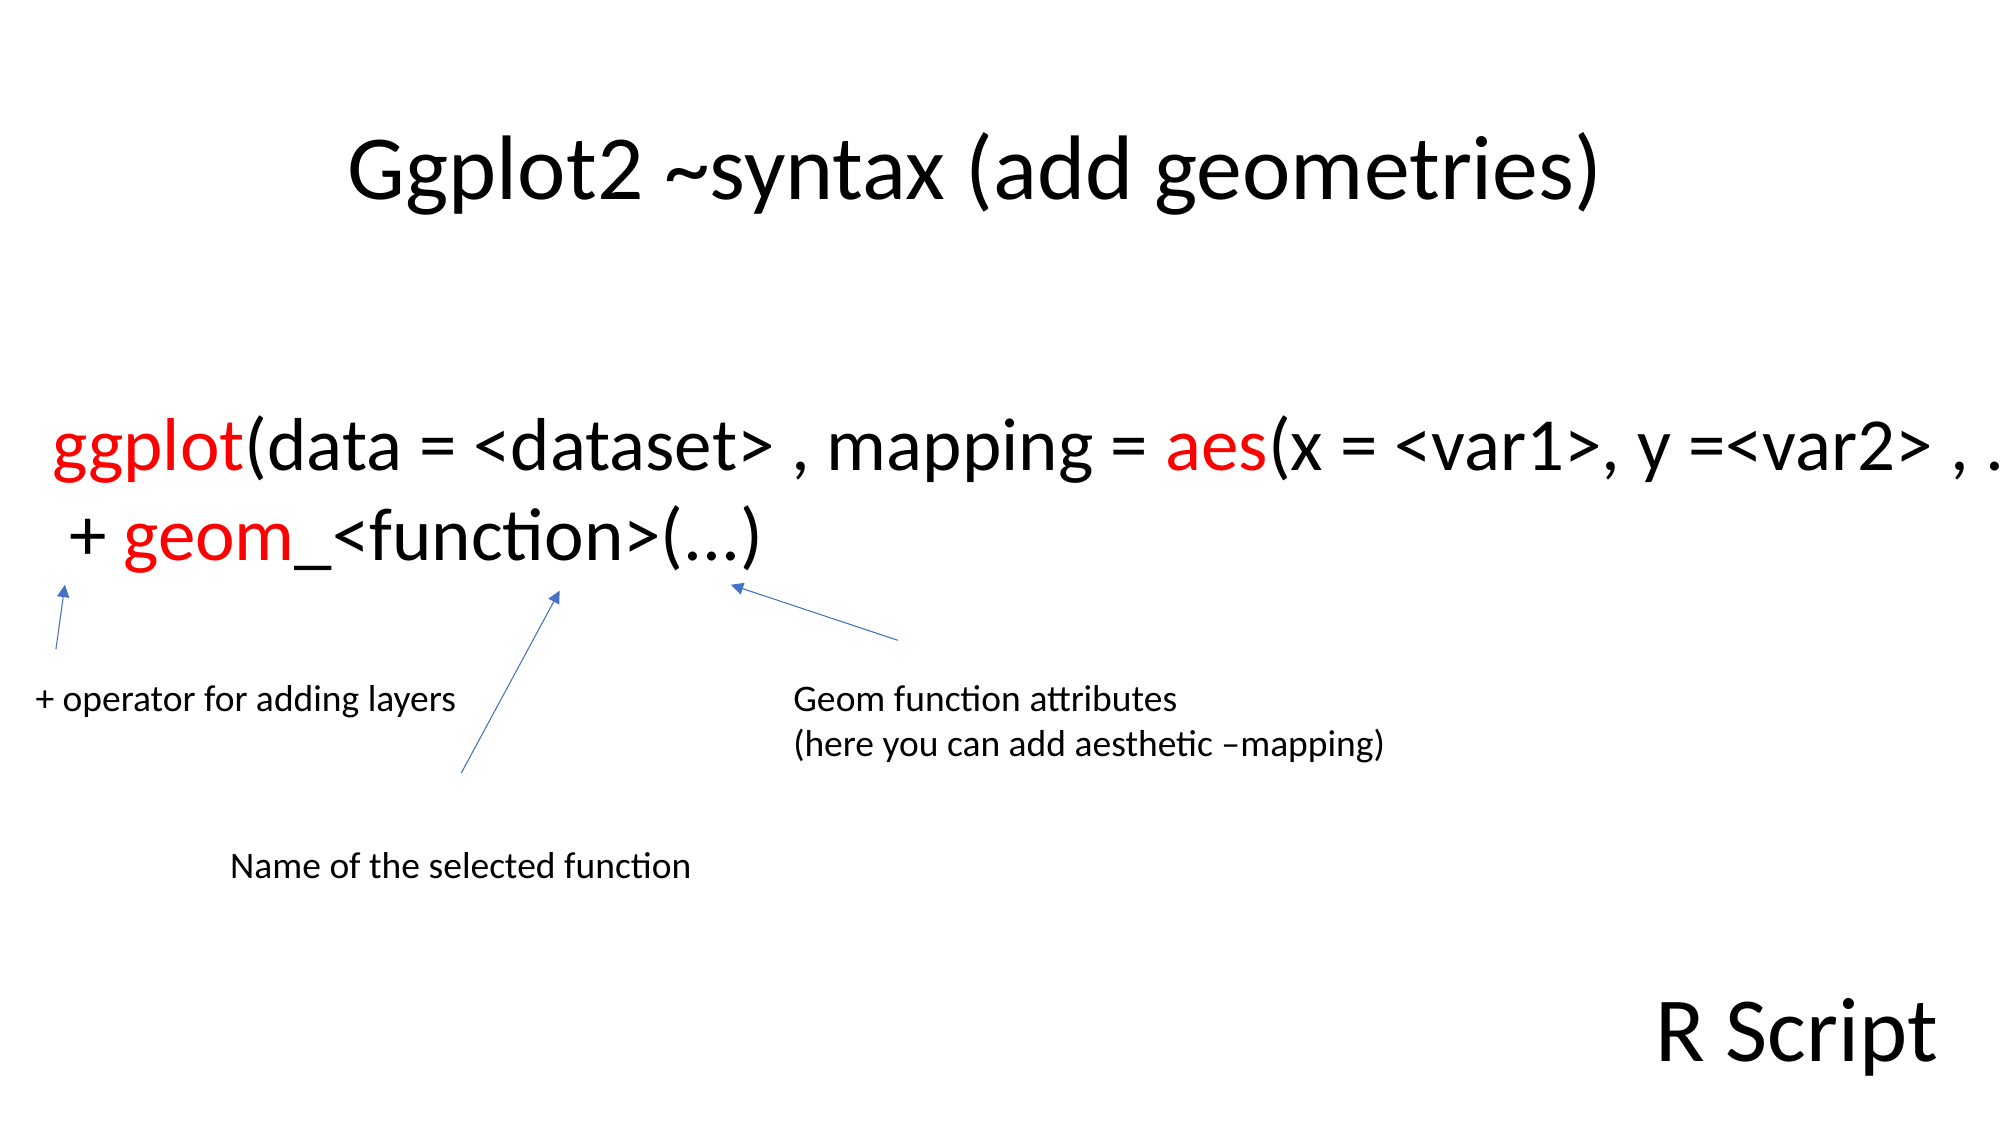

Ggplot2 ~syntax (add geometries)
ggplot(data = <dataset> , mapping = aes(x = <var1>, y =<var2> , ...))
 + geom_<function>(...)
+ operator for adding layers
Geom function attributes
(here you can add aesthetic –mapping)
Name of the selected function
R Script